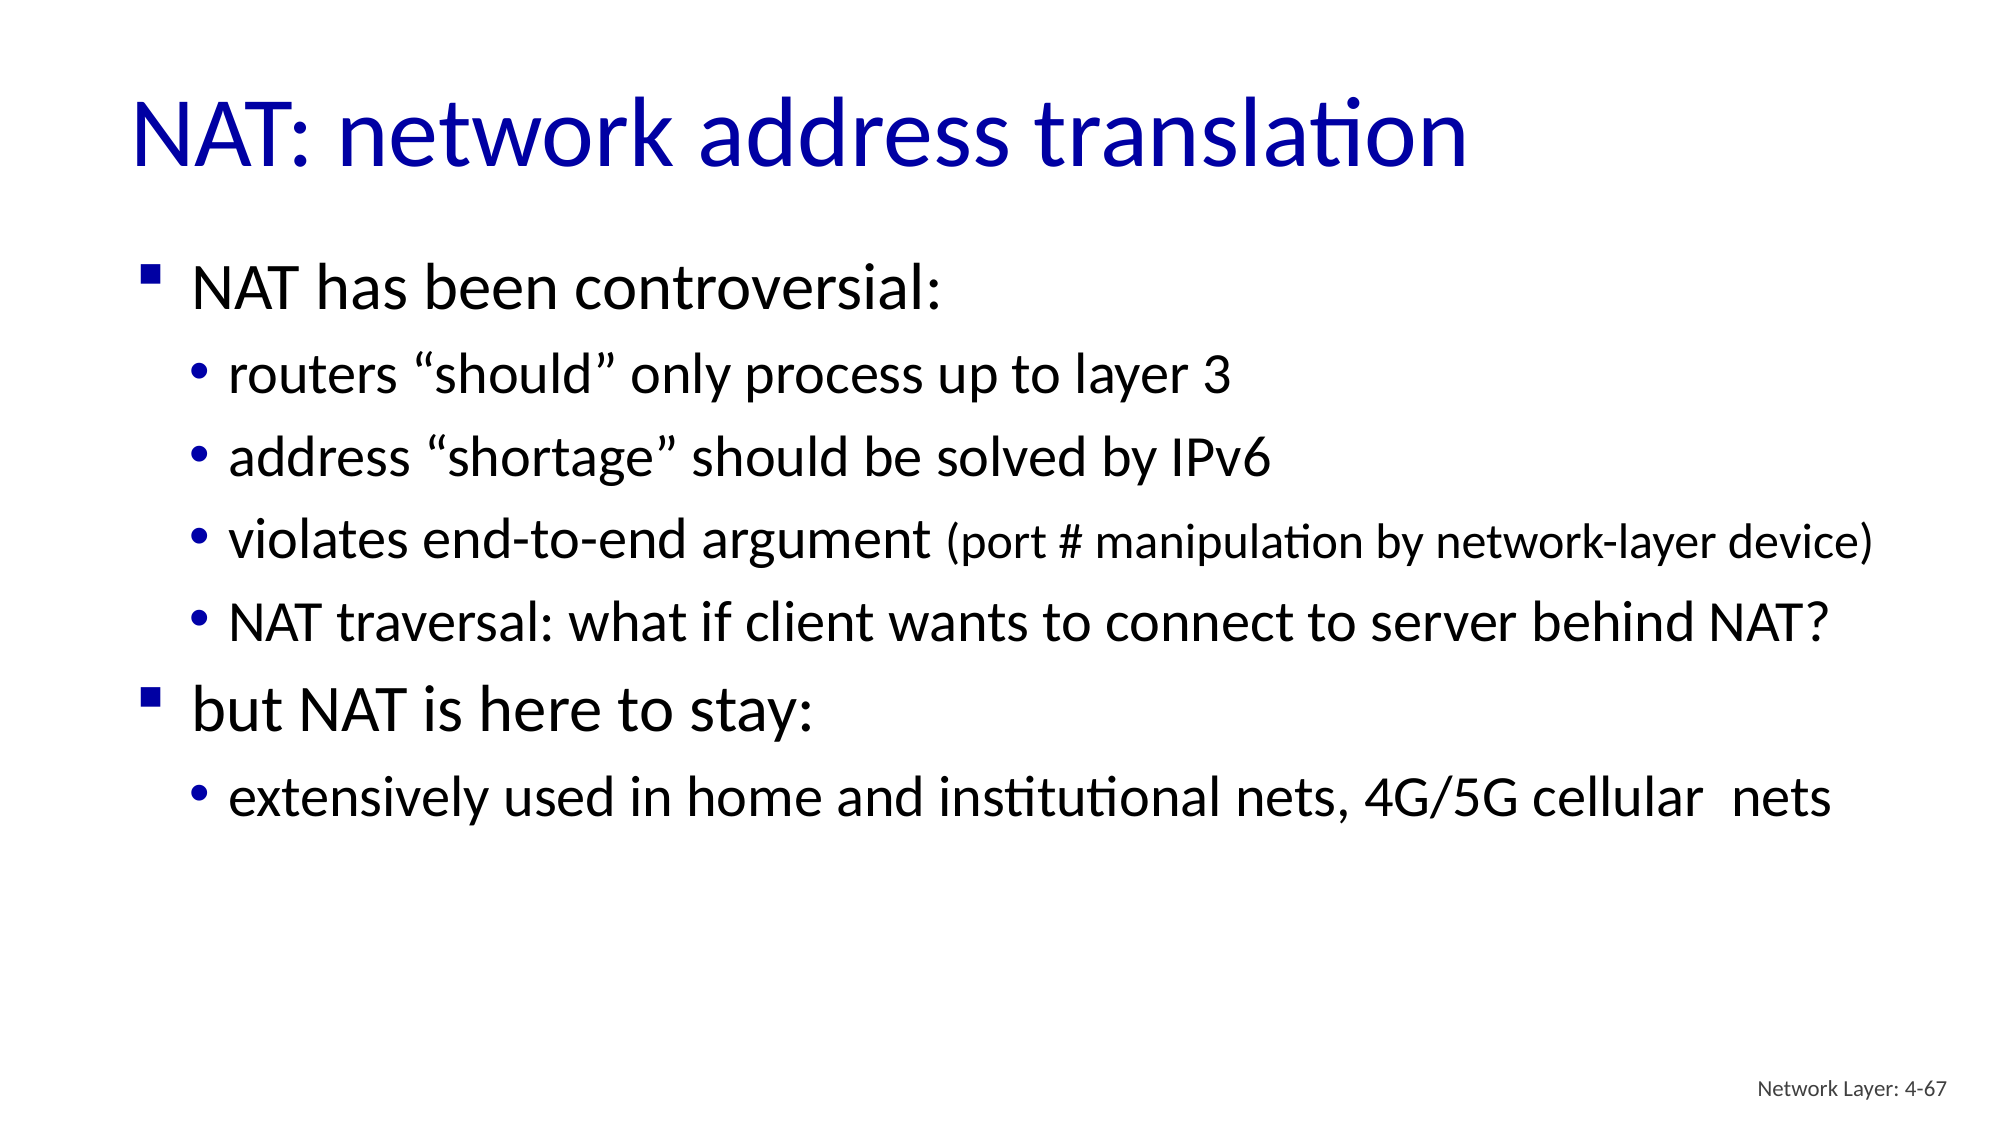

# NAT: network address translation
NAT has been controversial:
routers “should” only process up to layer 3
address “shortage” should be solved by IPv6
violates end-to-end argument (port # manipulation by network-layer device)
NAT traversal: what if client wants to connect to server behind NAT?
but NAT is here to stay:
extensively used in home and institutional nets, 4G/5G cellular  nets
Network Layer: 4-67